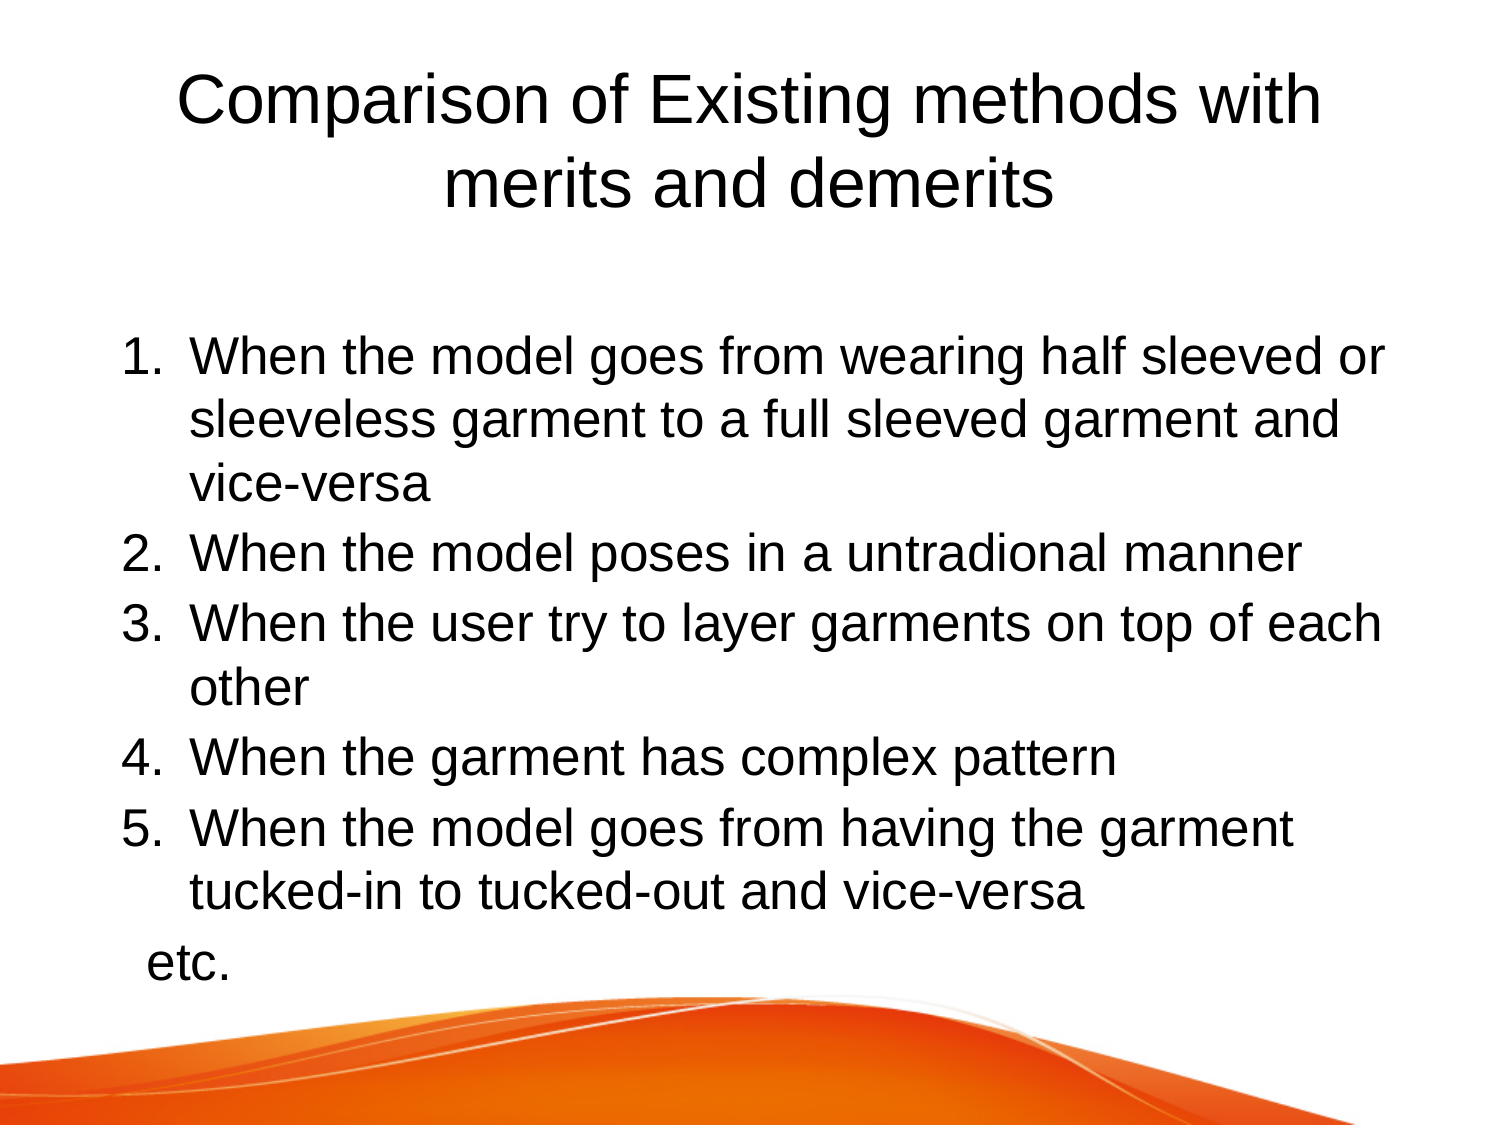

# Comparison of Existing methods with merits and demerits
When the model goes from wearing half sleeved or sleeveless garment to a full sleeved garment and vice-versa
When the model poses in a untradional manner
When the user try to layer garments on top of each other
When the garment has complex pattern
When the model goes from having the garment tucked-in to tucked-out and vice-versa
	etc.
14